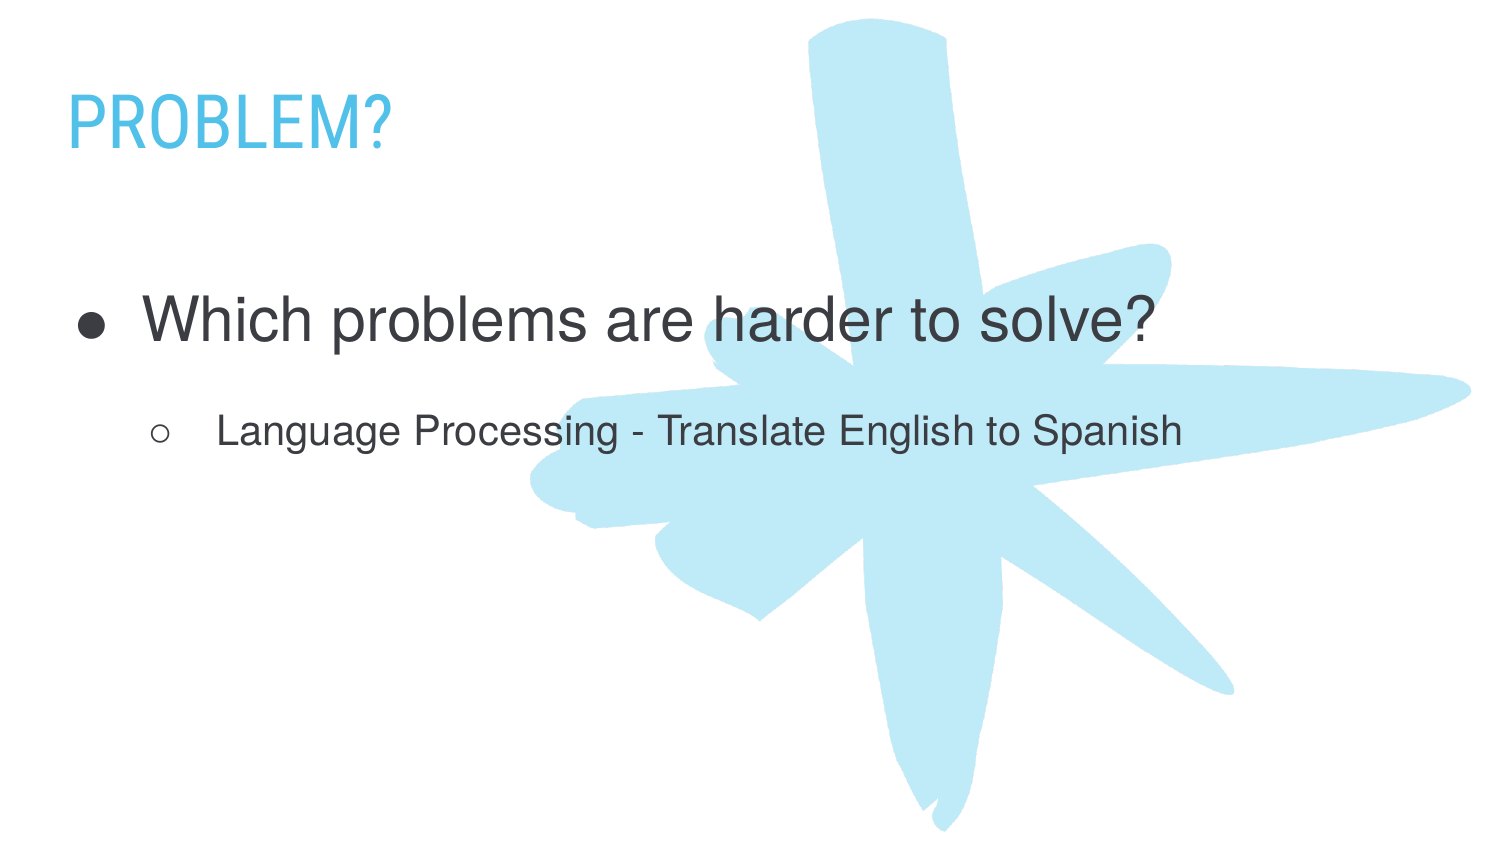

# PROBLEM?
Which problems are harder to solve?
Language Processing - Translate English to Spanish